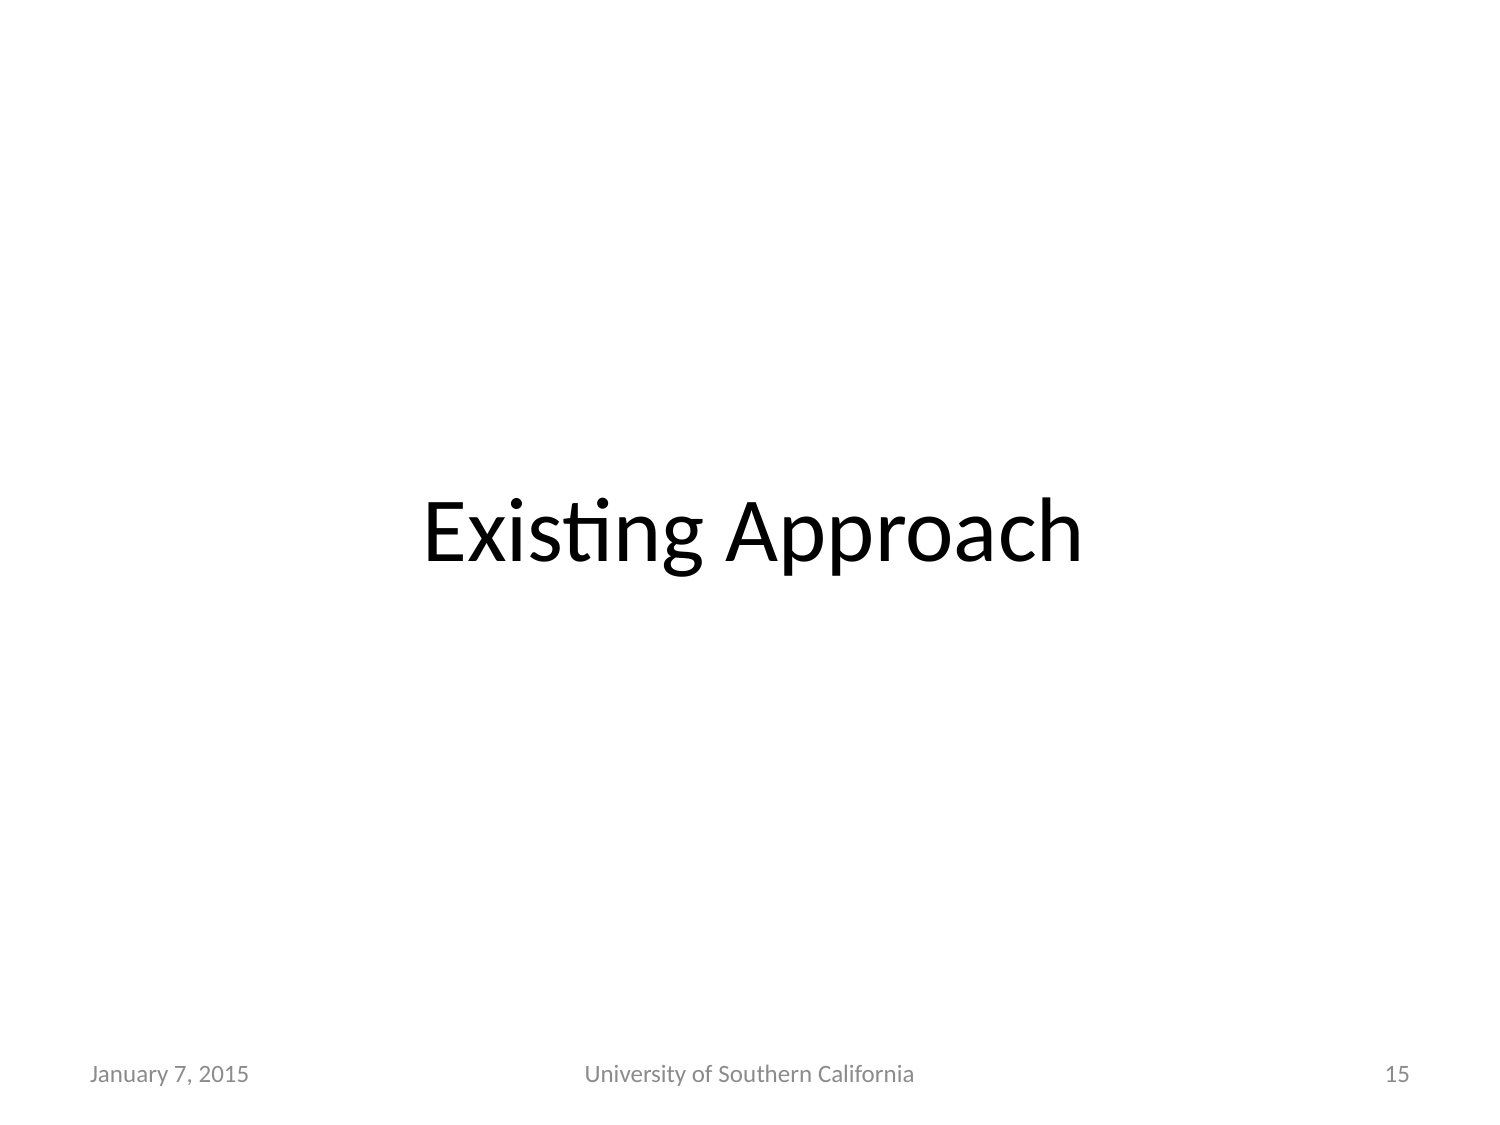

# Existing Approach
January 7, 2015
University of Southern California
15